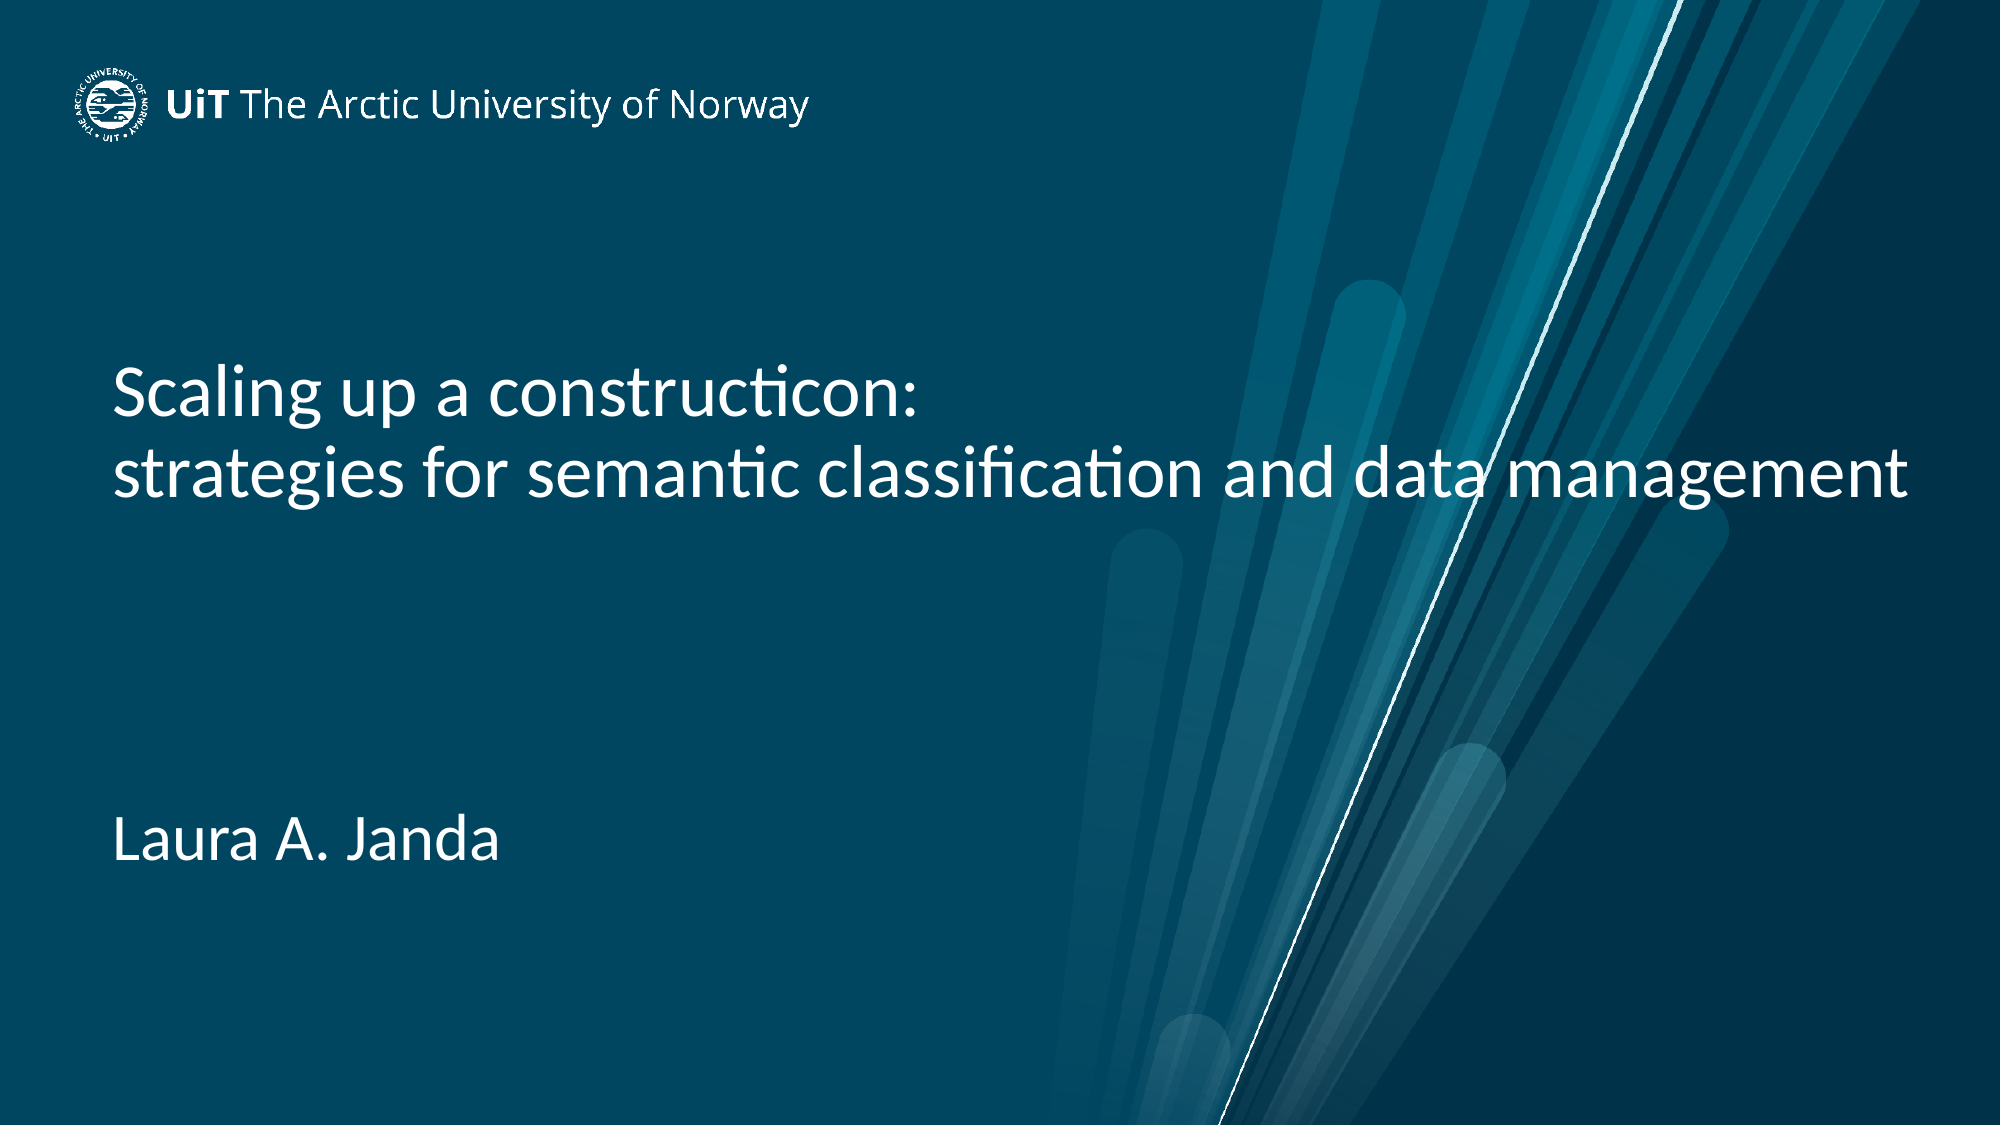

# Scaling up a constructicon: strategies for semantic classification and data management
Laura A. Janda